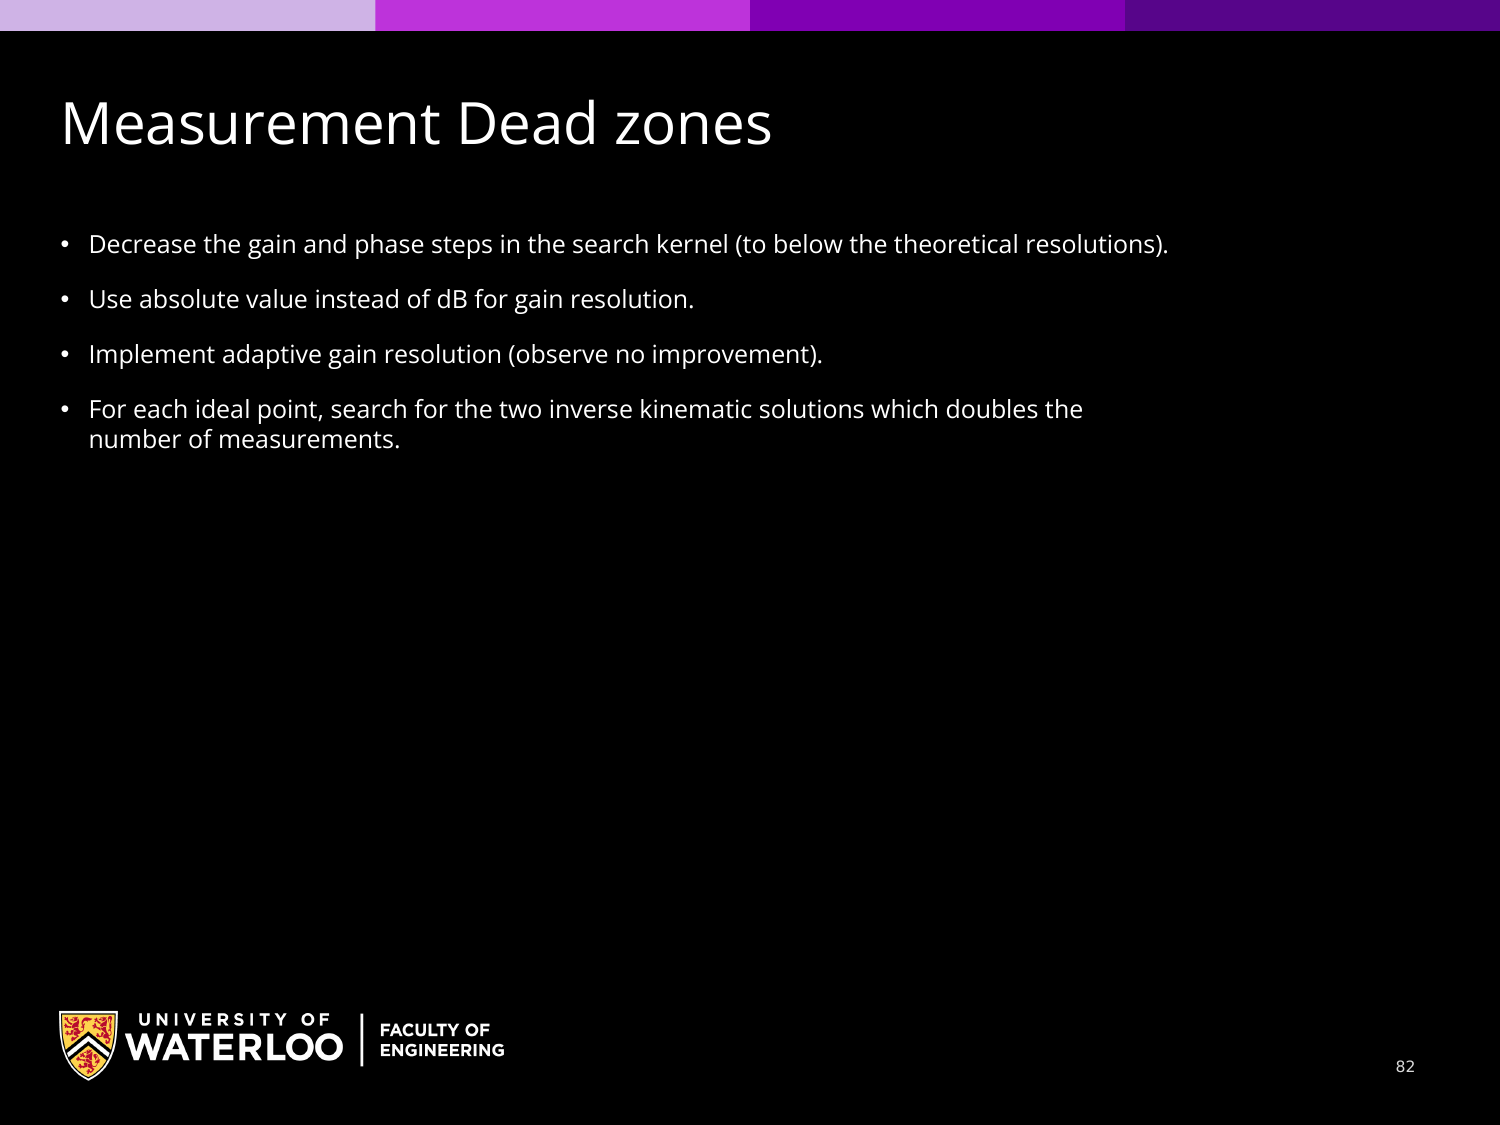

Measurement Dead zones
Decrease the gain and phase steps in the search kernel (to below the theoretical resolutions).
Use absolute value instead of dB for gain resolution.
Implement adaptive gain resolution (observe no improvement).
For each ideal point, search for the two inverse kinematic solutions which doubles the number of measurements.
82